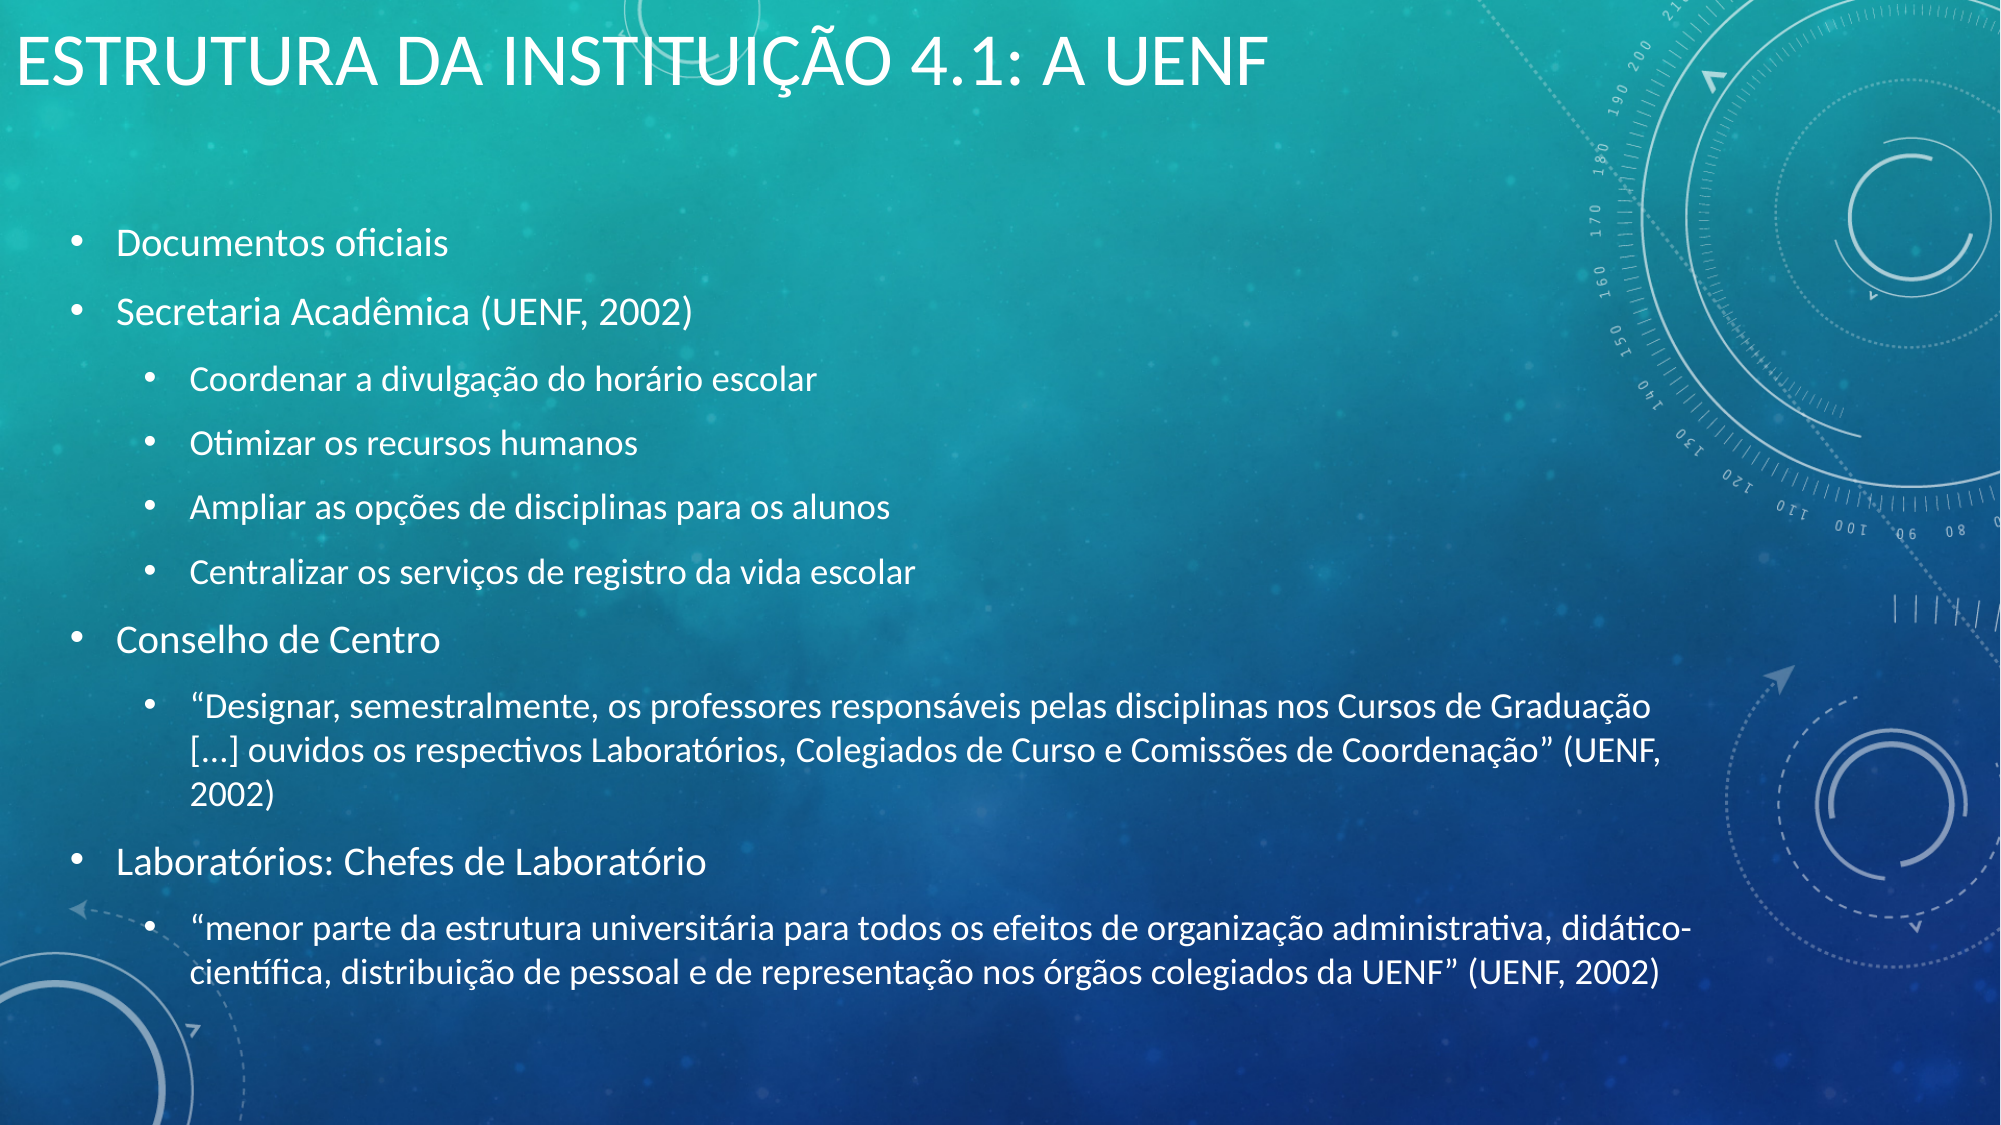

# Estrutura da Instituição 4.1: a uenf
Documentos oficiais
Secretaria Acadêmica (UENF, 2002)
Coordenar a divulgação do horário escolar
Otimizar os recursos humanos
Ampliar as opções de disciplinas para os alunos
Centralizar os serviços de registro da vida escolar
Conselho de Centro
“Designar, semestralmente, os professores responsáveis pelas disciplinas nos Cursos de Graduação [...] ouvidos os respectivos Laboratórios, Colegiados de Curso e Comissões de Coordenação” (UENF, 2002)
Laboratórios: Chefes de Laboratório
“menor parte da estrutura universitária para todos os efeitos de organização administrativa, didático-científica, distribuição de pessoal e de representação nos órgãos colegiados da UENF” (UENF, 2002)